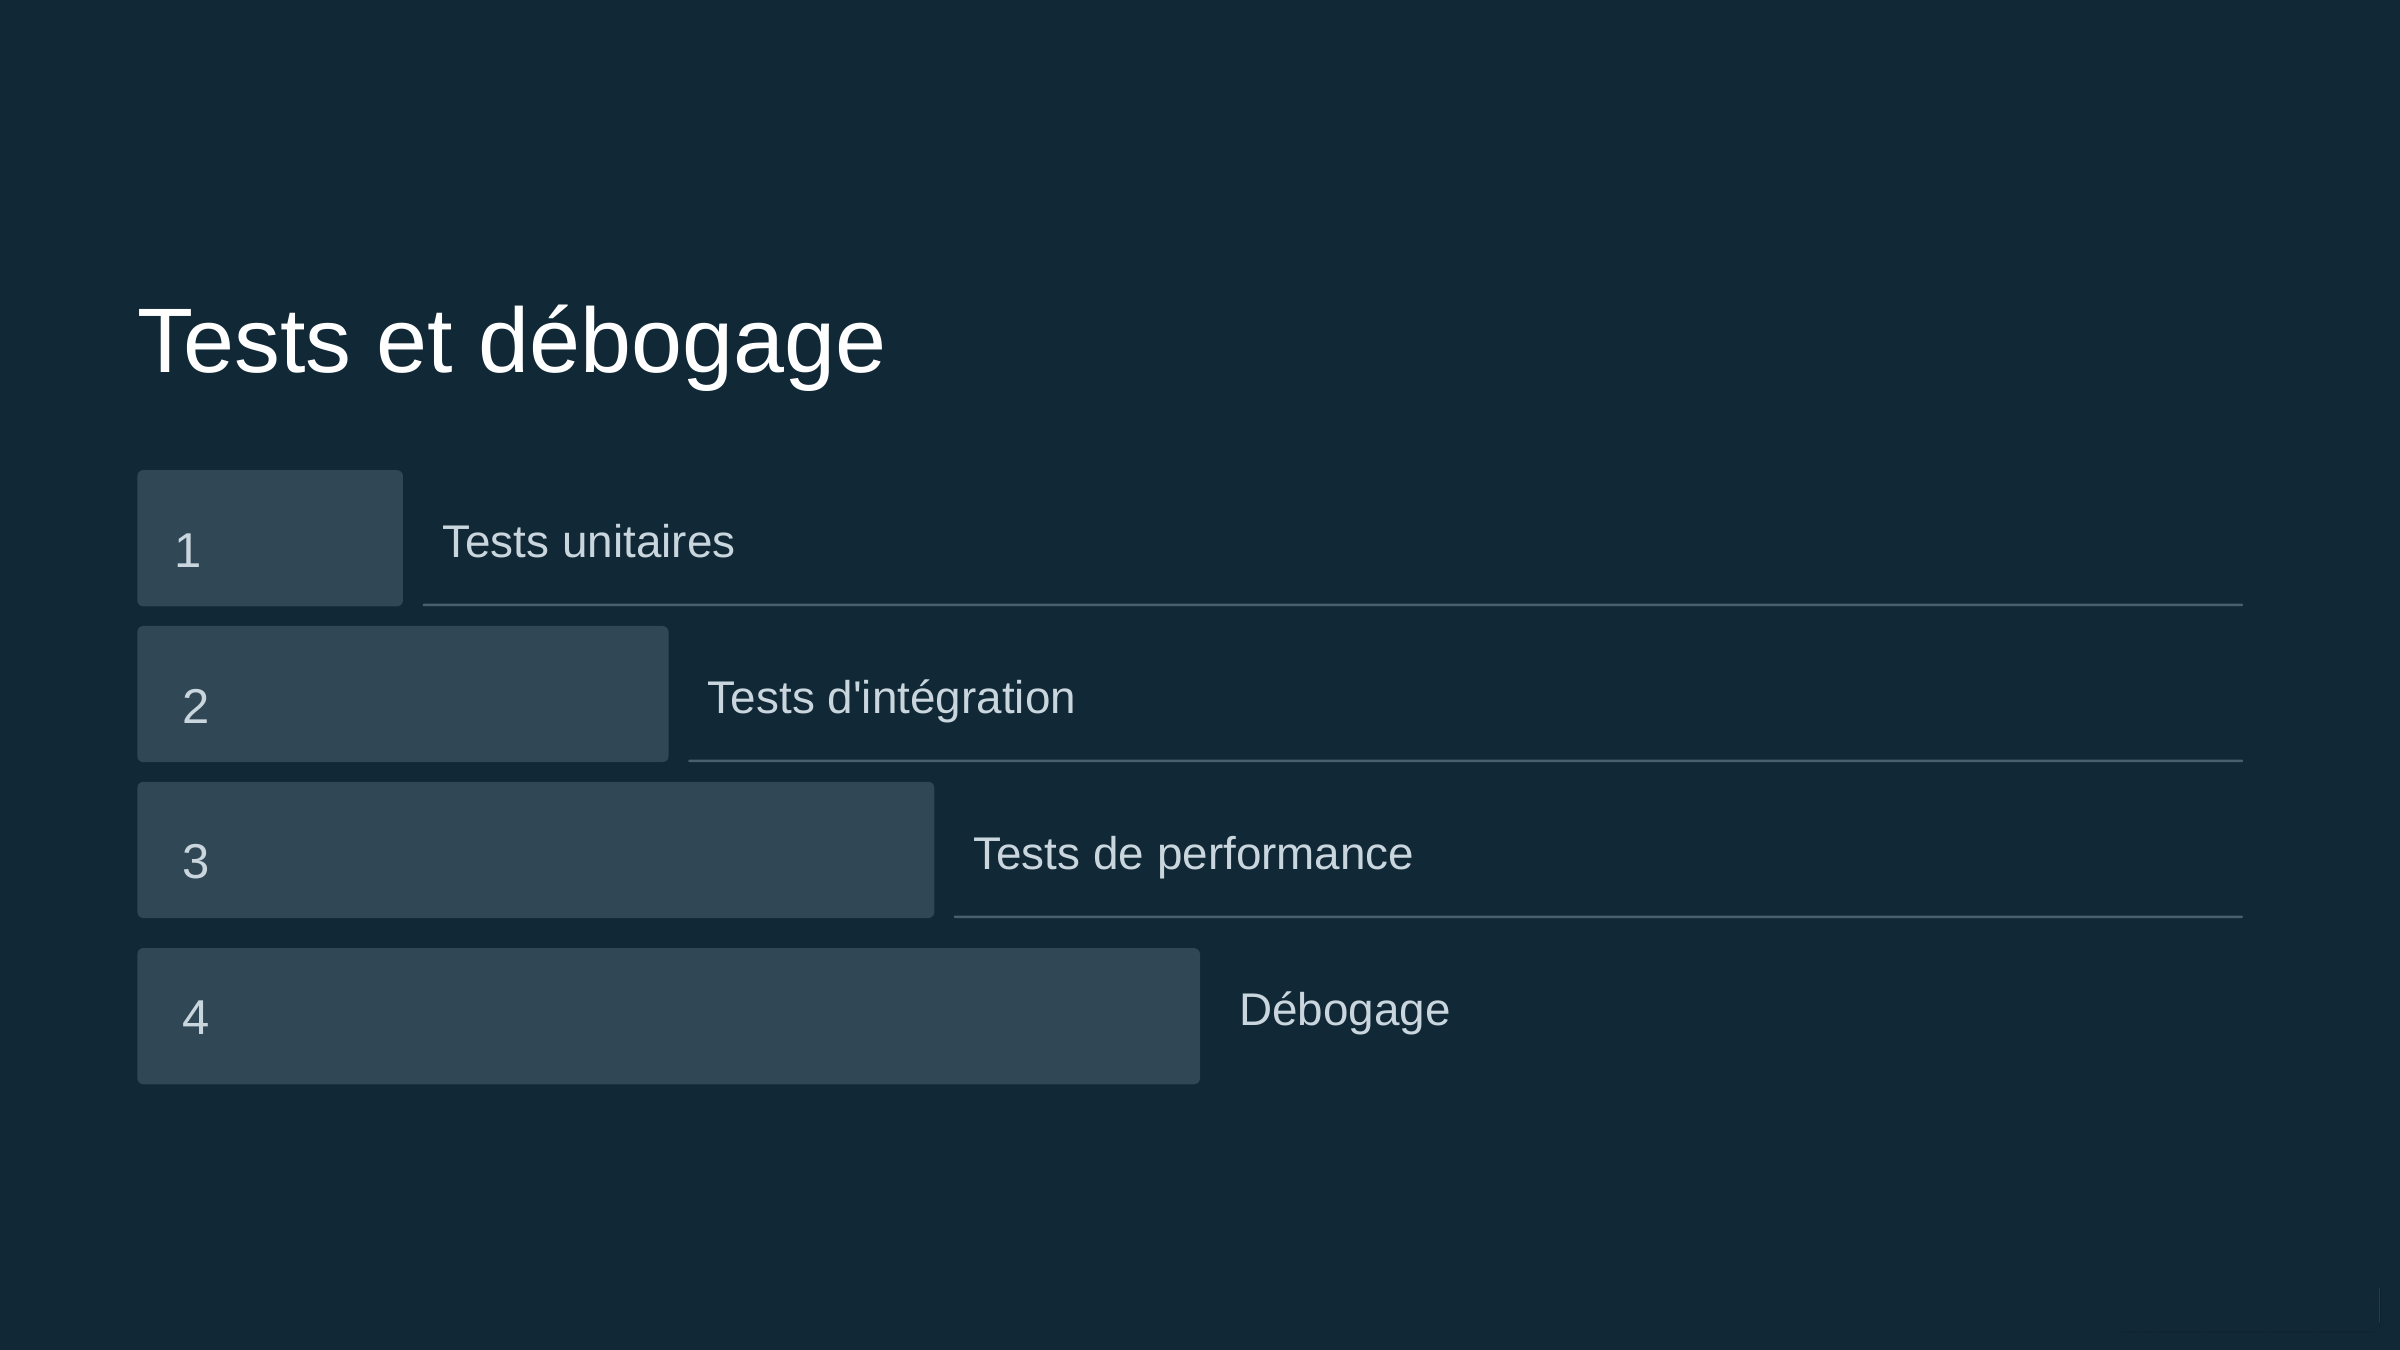

Tests et débogage

1
Tests unitaires

2
Tests d'intégration

3
Tests de performance

4
Débogage